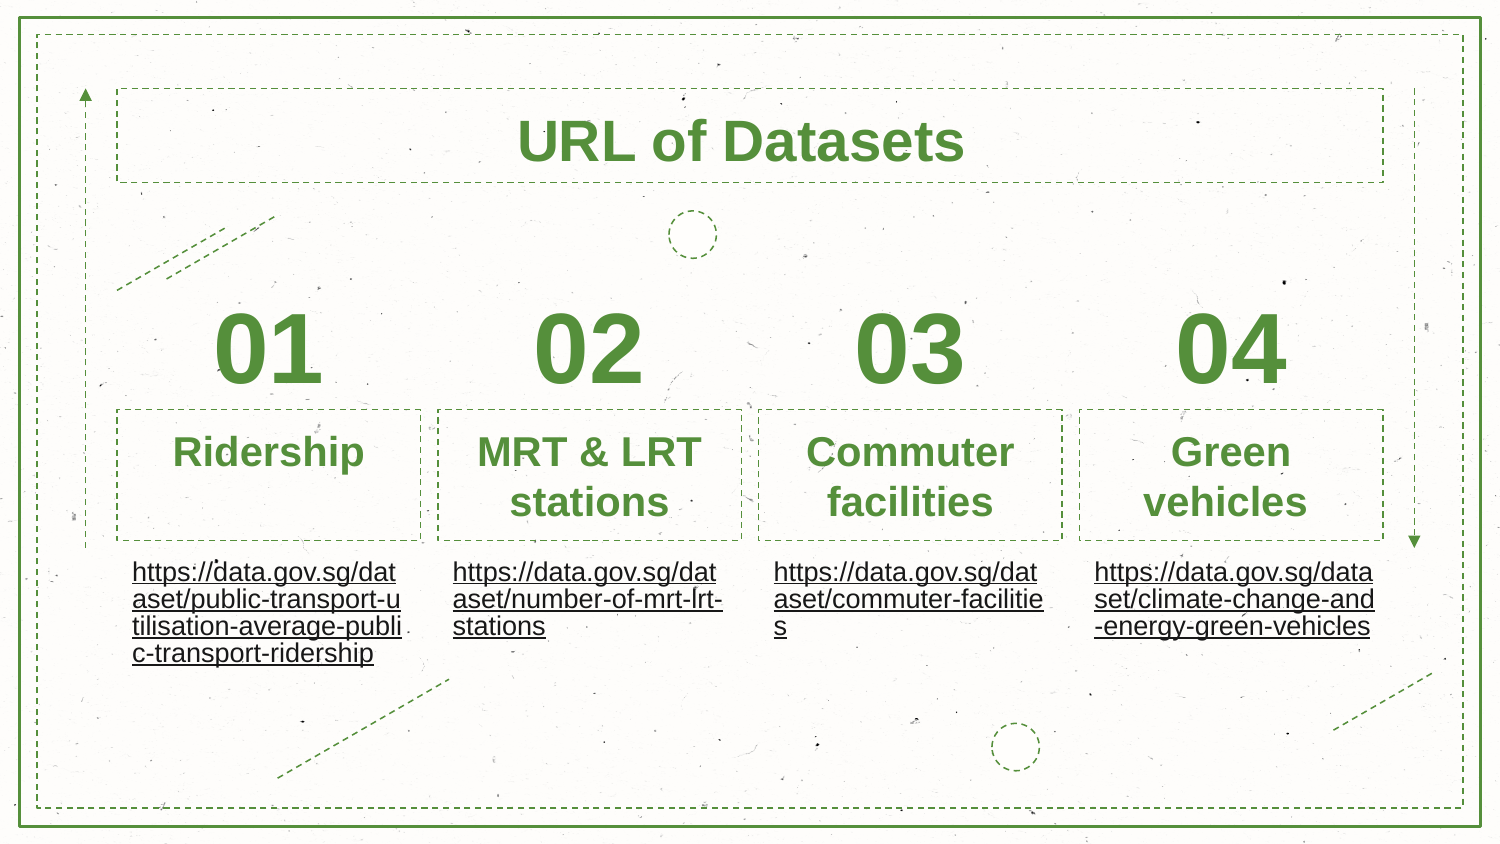

# URL of Datasets
01
02
03
04
Ridership
MRT & LRT stations

Commuter facilities
Green vehicles
https://data.gov.sg/dataset/number-of-mrt-lrt-stations
https://data.gov.sg/dataset/commuter-facilities
https://data.gov.sg/dataset/climate-change-and-energy-green-vehicles
https://data.gov.sg/dataset/public-transport-utilisation-average-public-transport-ridership